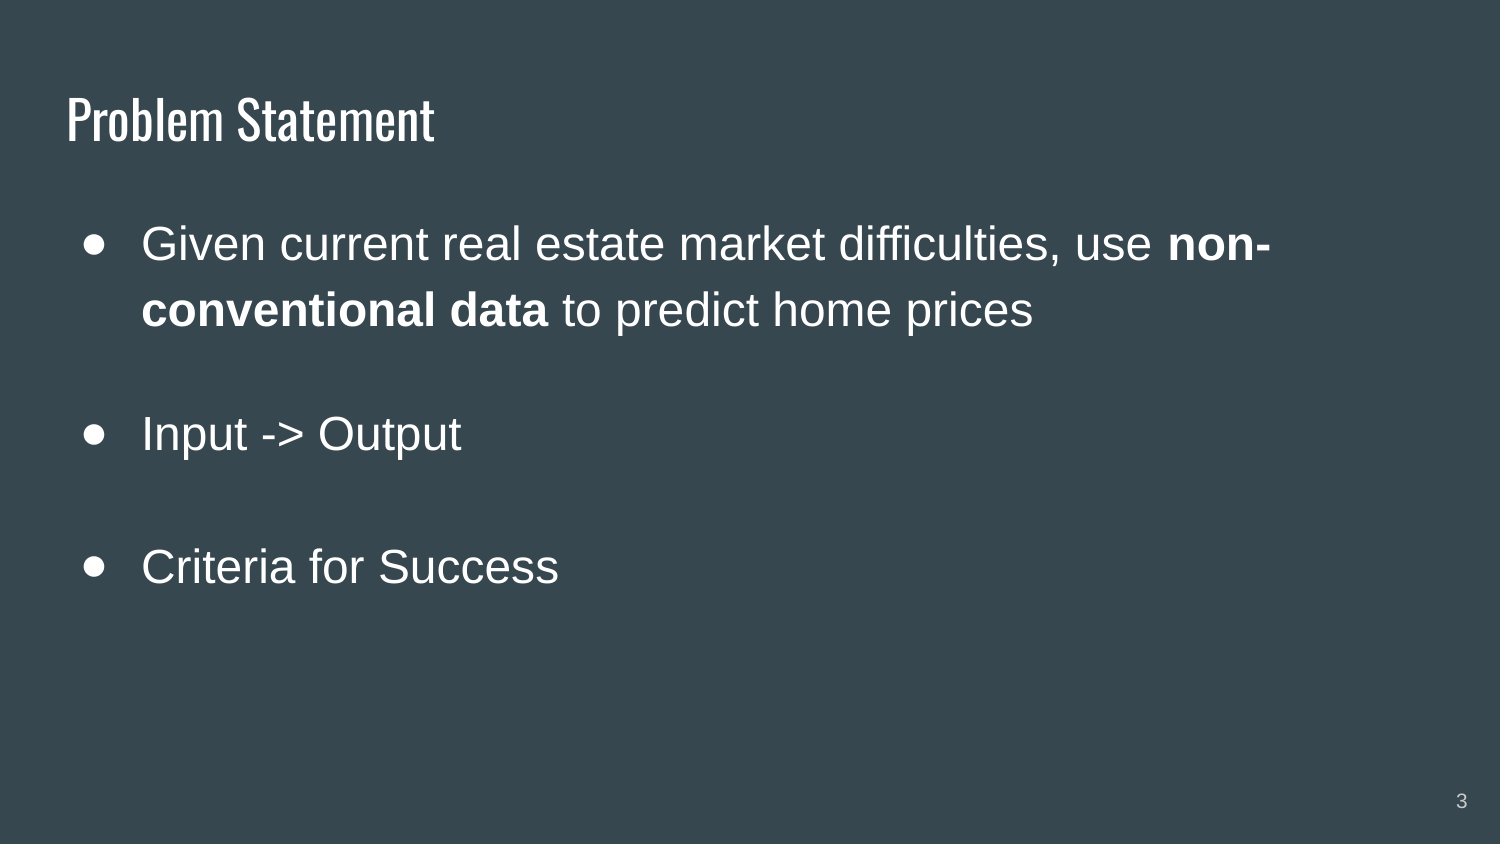

# Problem Statement
Given current real estate market difficulties, use non-conventional data to predict home prices
Input -> Output
Criteria for Success
3